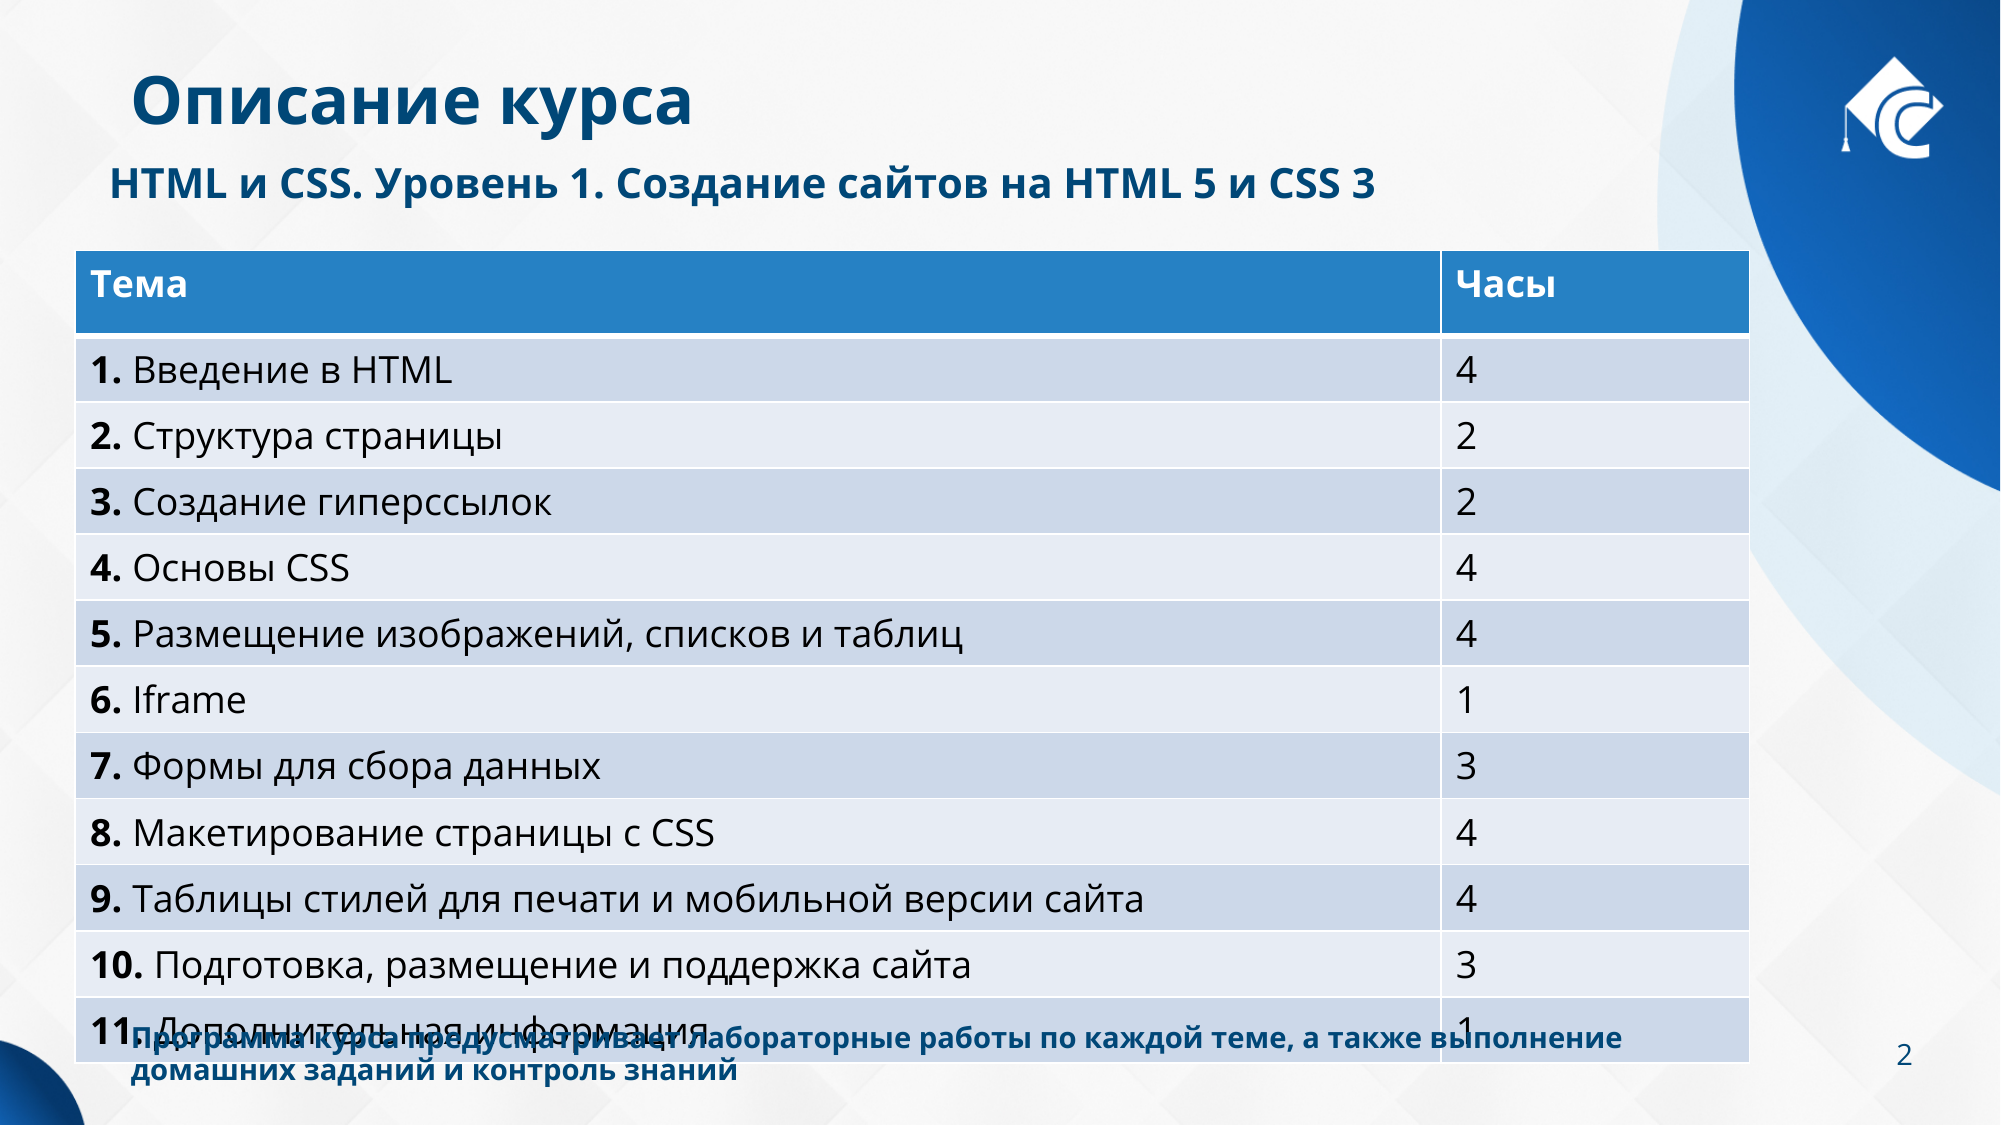

# Описание курса
HTML и CSS. Уровень 1. Создание сайтов на HTML 5 и СSS 3
| Тема | Часы |
| --- | --- |
| 1. Введение в HTML | 4 |
| 2. Структура страницы | 2 |
| 3. Создание гиперссылок | 2 |
| 4. Основы CSS | 4 |
| 5. Размещение изображений, списков и таблиц | 4 |
| 6. Iframe | 1 |
| 7. Формы для сбора данных | 3 |
| 8. Макетирование страницы с CSS | 4 |
| 9. Таблицы стилей для печати и мобильной версии сайта | 4 |
| 10. Подготовка, размещение и поддержка сайта | 3 |
| 11. Дополнительная информация | 1 |
Программа курса предусматривает лабораторные работы по каждой теме, а также выполнение домашних заданий и контроль знаний
2